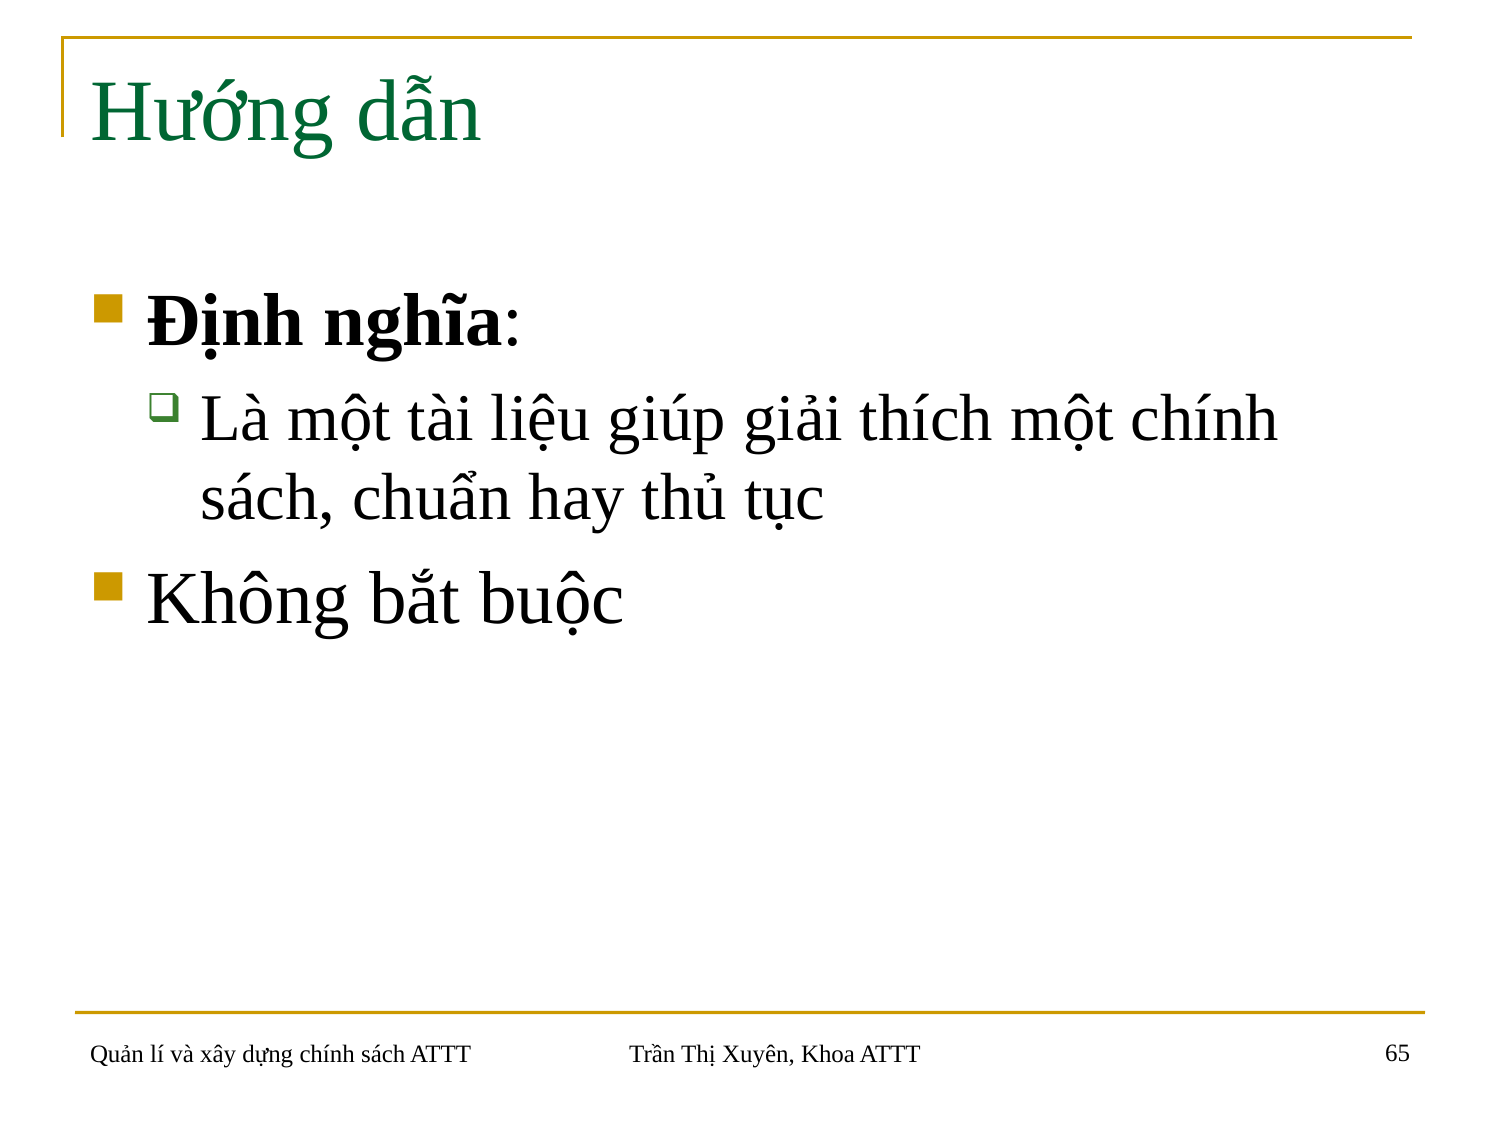

# Hướng dẫn
Định nghĩa:
Là một tài liệu giúp giải thích một chính sách, chuẩn hay thủ tục
Không bắt buộc
65
Quản lí và xây dựng chính sách ATTT
Trần Thị Xuyên, Khoa ATTT